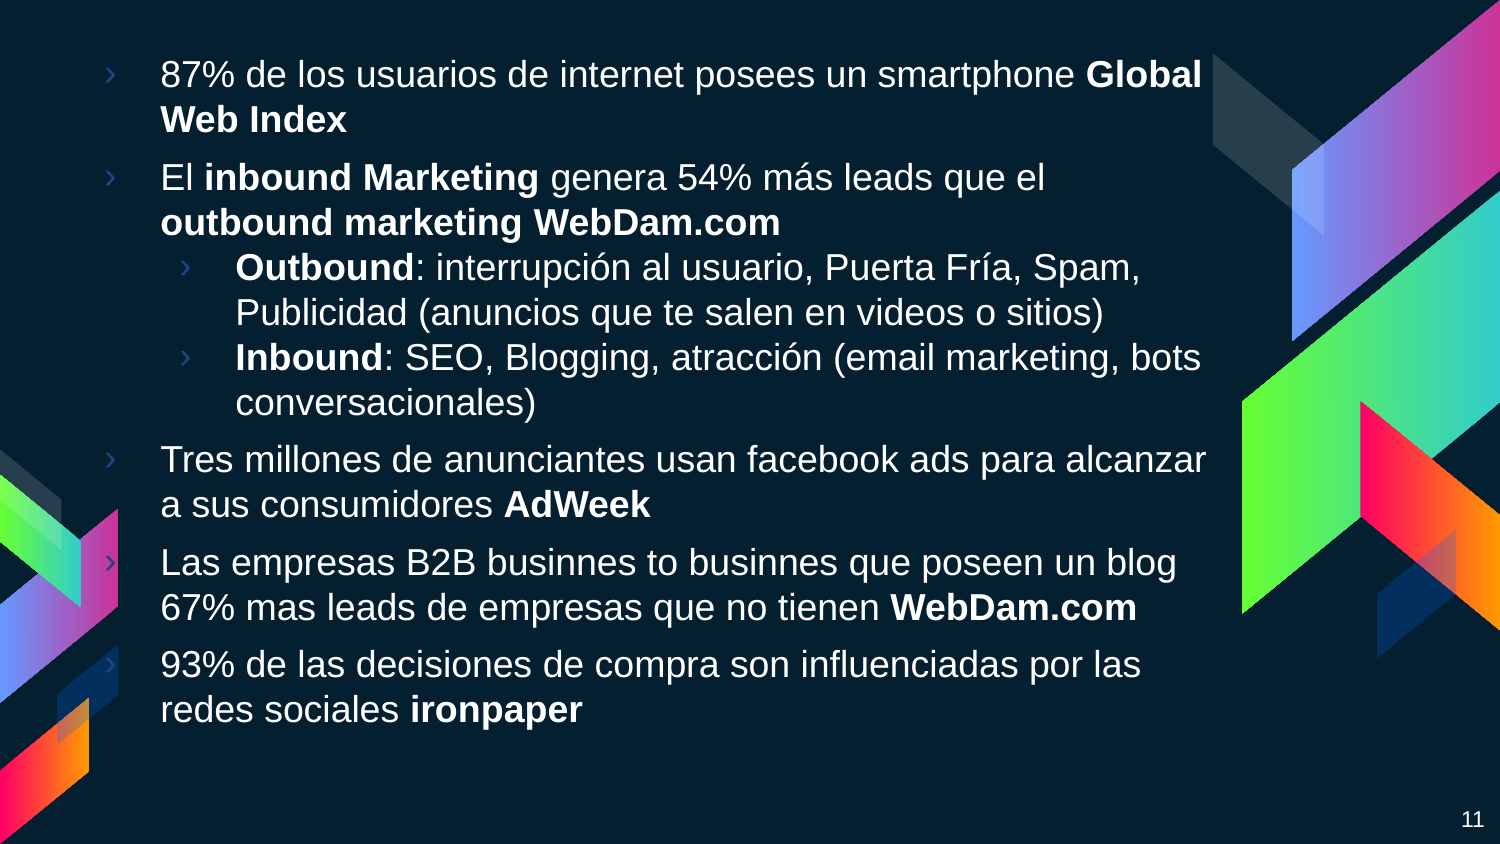

87% de los usuarios de internet posees un smartphone Global Web Index
El inbound Marketing genera 54% más leads que el outbound marketing WebDam.com
Outbound: interrupción al usuario, Puerta Fría, Spam, Publicidad (anuncios que te salen en videos o sitios)
Inbound: SEO, Blogging, atracción (email marketing, bots conversacionales)
Tres millones de anunciantes usan facebook ads para alcanzar a sus consumidores AdWeek
Las empresas B2B businnes to businnes que poseen un blog 67% mas leads de empresas que no tienen WebDam.com
93% de las decisiones de compra son influenciadas por las redes sociales ironpaper

11